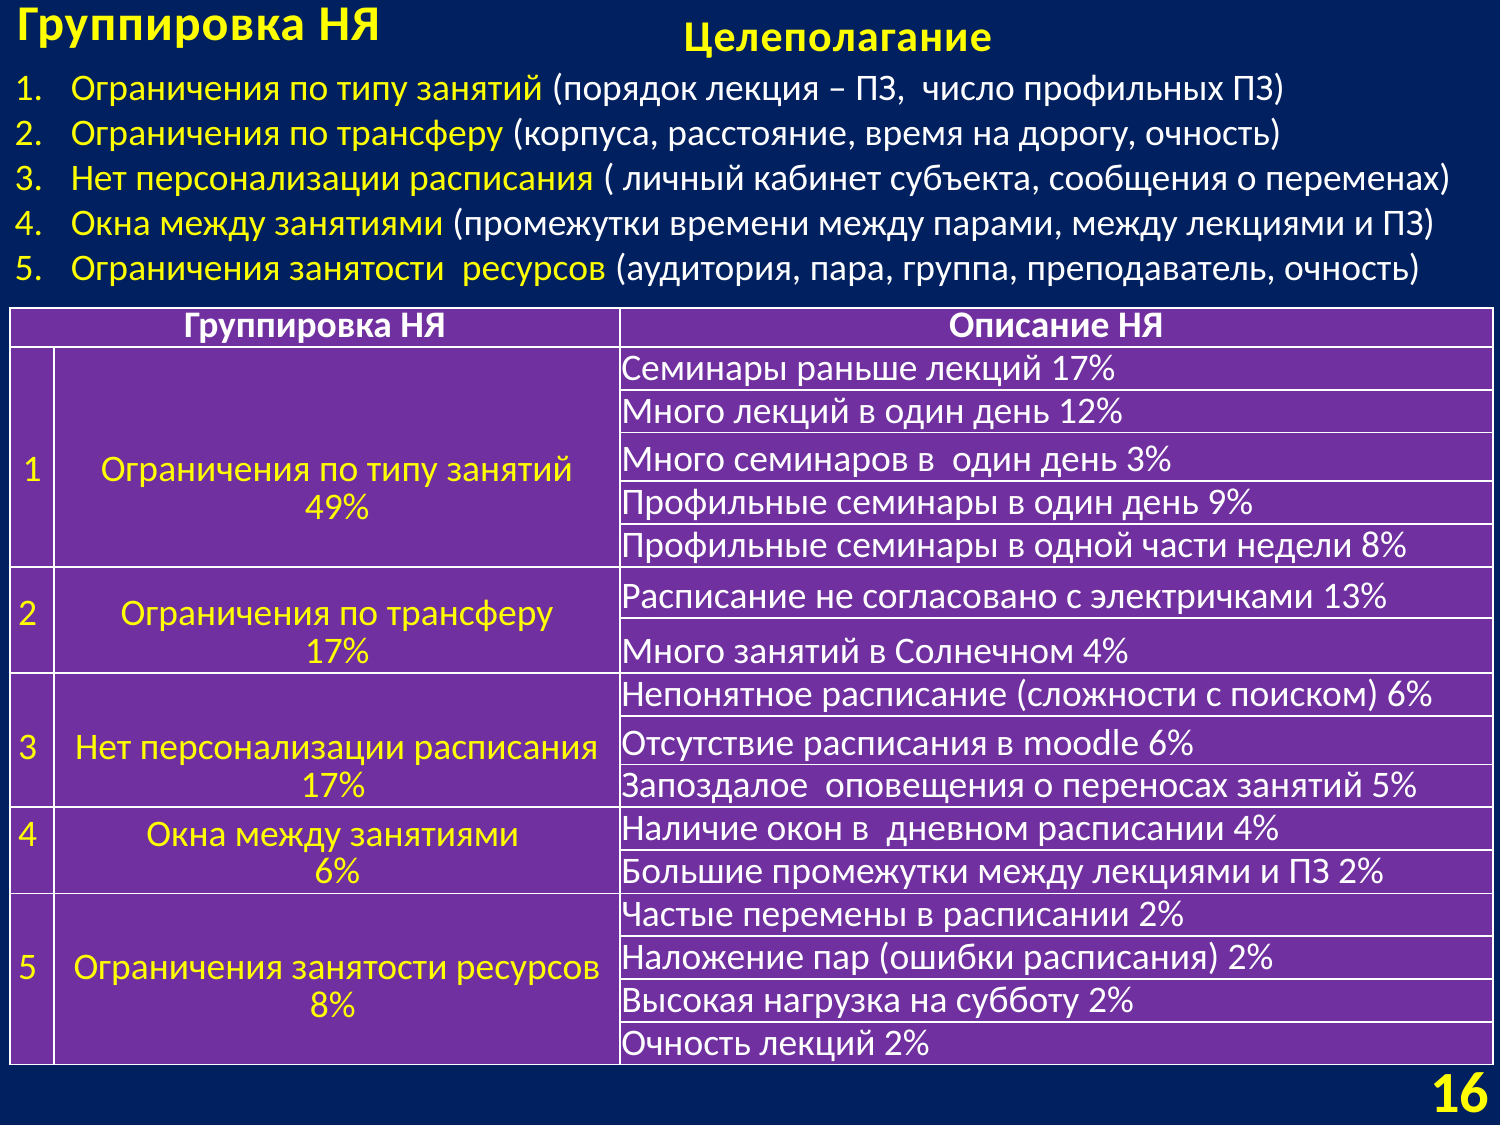

Целеполагание

# Группировка НЯ
Ограничения по типу занятий (порядок лекция – ПЗ,  число профильных ПЗ)
Ограничения по трансферу (корпуса, расстояние, время на дорогу, очность)
Нет персонализации расписания ( личный кабинет субъекта, сообщения о переменах)
Окна между занятиями (промежутки времени между парами, между лекциями и ПЗ)
Ограничения занятости  ресурсов (аудитория, пара, группа, преподаватель, очность)
| Группировка НЯ |  | Описание НЯ |
| --- | --- | --- |
| 1 | Ограничения по типу занятий 49% | Семинары раньше лекций 17% |
| 1 | Ограничения по типу занятий | Много лекций в один день 12% |
| 1 | Ограничения по типу занятий | Много семинаров в один день 3% |
| 1 | Ограничения по типу занятий | Профильные семинары в один день 9% |
| 1 | Ограничения по типу занятий | Профильные семинары в одной части недели 8% |
| 2 | Ограничения по трансферу 17% | Расписание не согласовано с электричками 13% |
| 2 | Ограничения по трансферу | Много занятий в Солнечном 4% |
| 3 | Нет персонализации расписания 17% | Непонятное расписание (сложности с поиском) 6% |
| 3 3 | Нет персонализации расписания | Отсутствие расписания в moodle 6% |
| 3 | Нет персонализации расписания | Запоздалое оповещения о переносах занятий 5% |
| 4 | Окна между занятиями 6% | Наличие окон в дневном расписании 4% |
| 4 | Окна в между занятиями | Большие промежутки между лекциями и ПЗ 2% |
| 5 | Ограничения занятости ресурсов 8% | Частые перемены в расписании 2% |
| 5 | Ограничения занятости ресурсов | Наложение пар (ошибки расписания) 2% |
| 5 | Ограничения занятости ресурсов | Высокая нагрузка на субботу 2% |
| 5 | Ограничения занятости ресурсов | Очность лекций 2% |
16